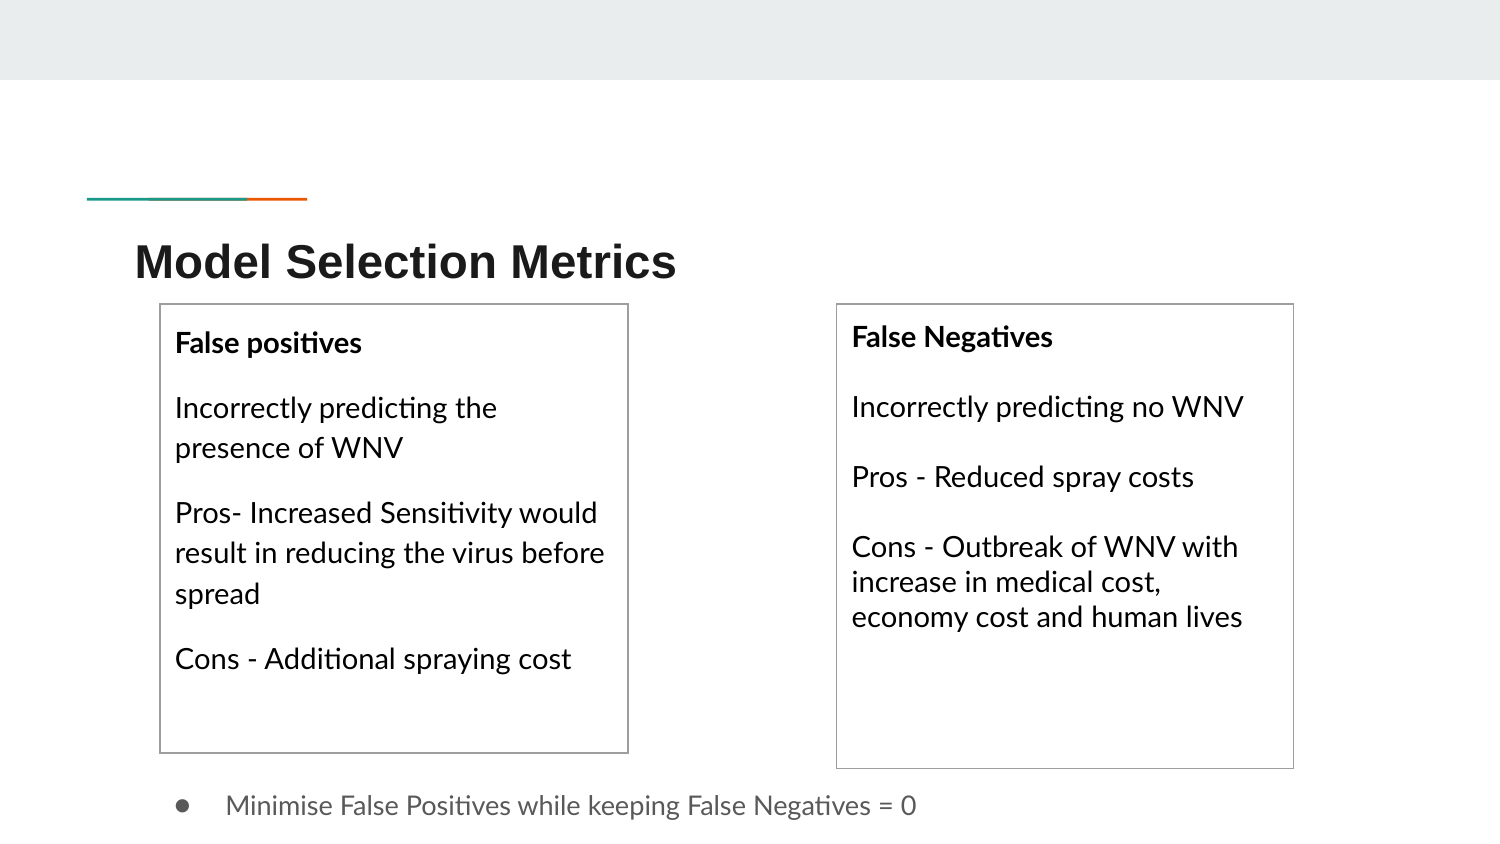

# Model Selection Metrics
| False Negatives Incorrectly predicting no WNV Pros - Reduced spray costs Cons - Outbreak of WNV with increase in medical cost, economy cost and human lives |
| --- |
| False positives Incorrectly predicting the presence of WNV Pros- Increased Sensitivity would result in reducing the virus before spread Cons - Additional spraying cost |
| --- |
Minimise False Positives while keeping False Negatives = 0